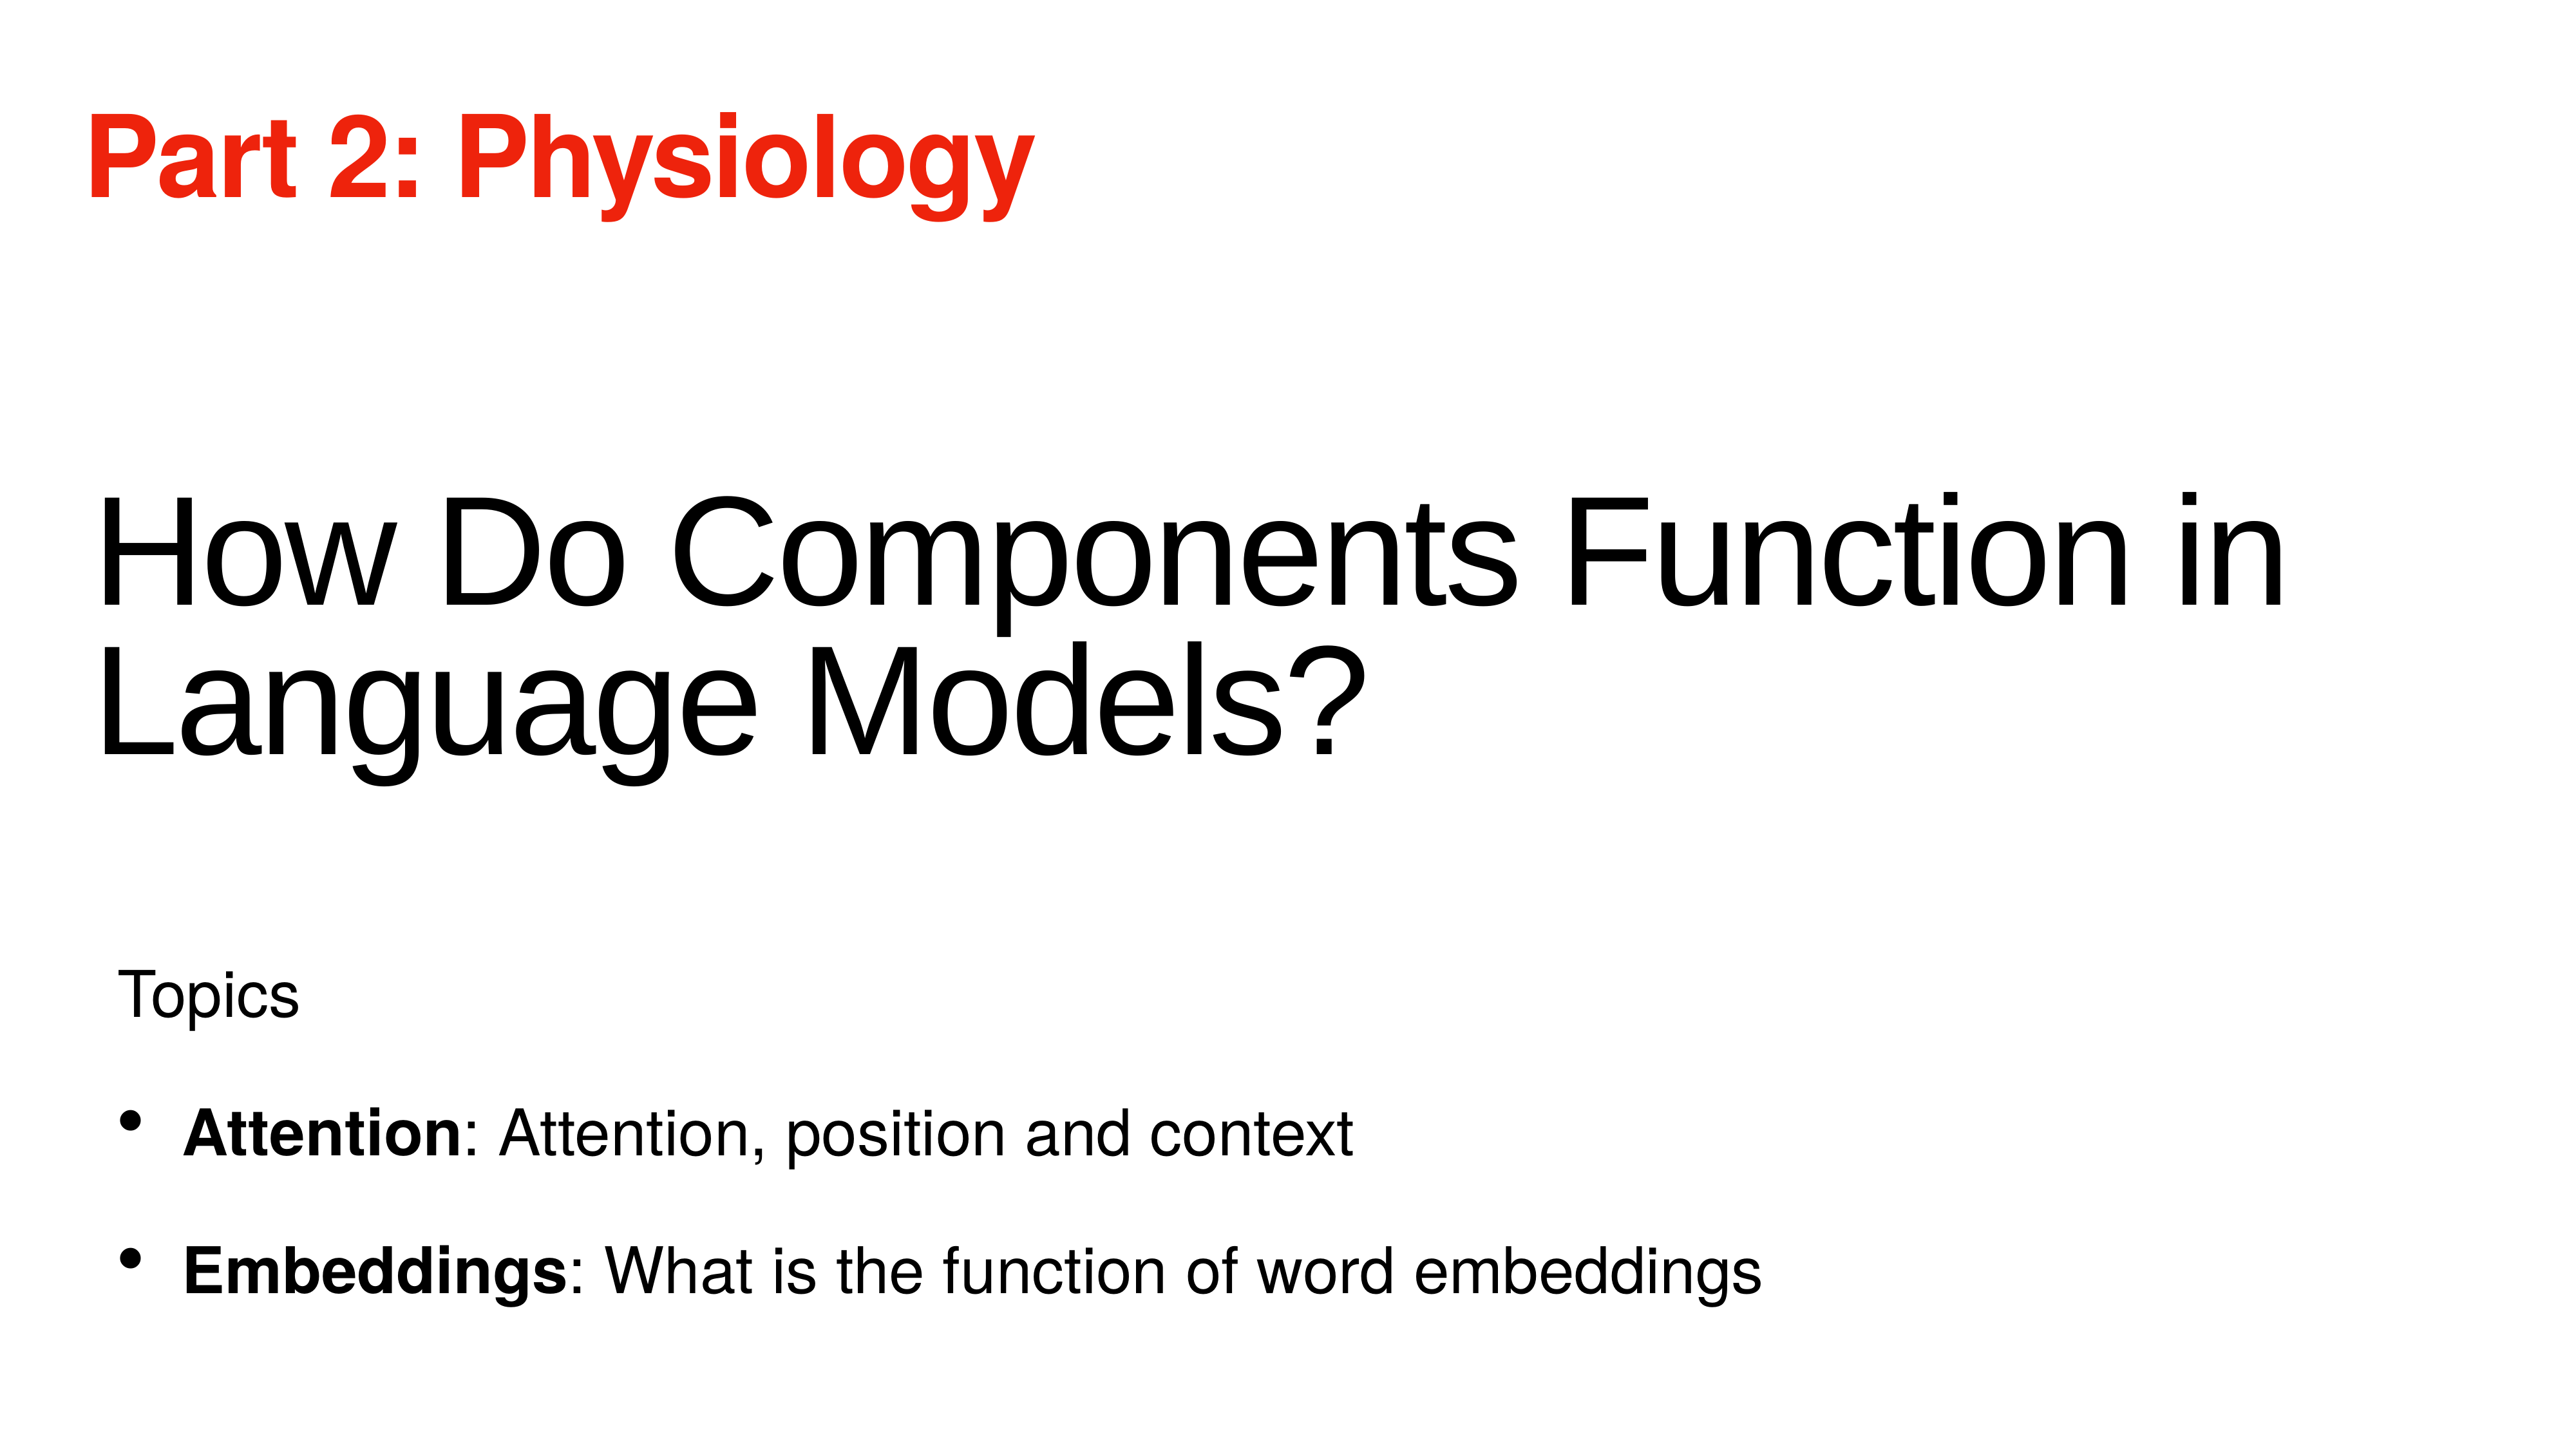

Part 2: Physiology
# How Do Components Function in Language Models?
Topics
Attention: Attention, position and context
Embeddings: What is the function of word embeddings